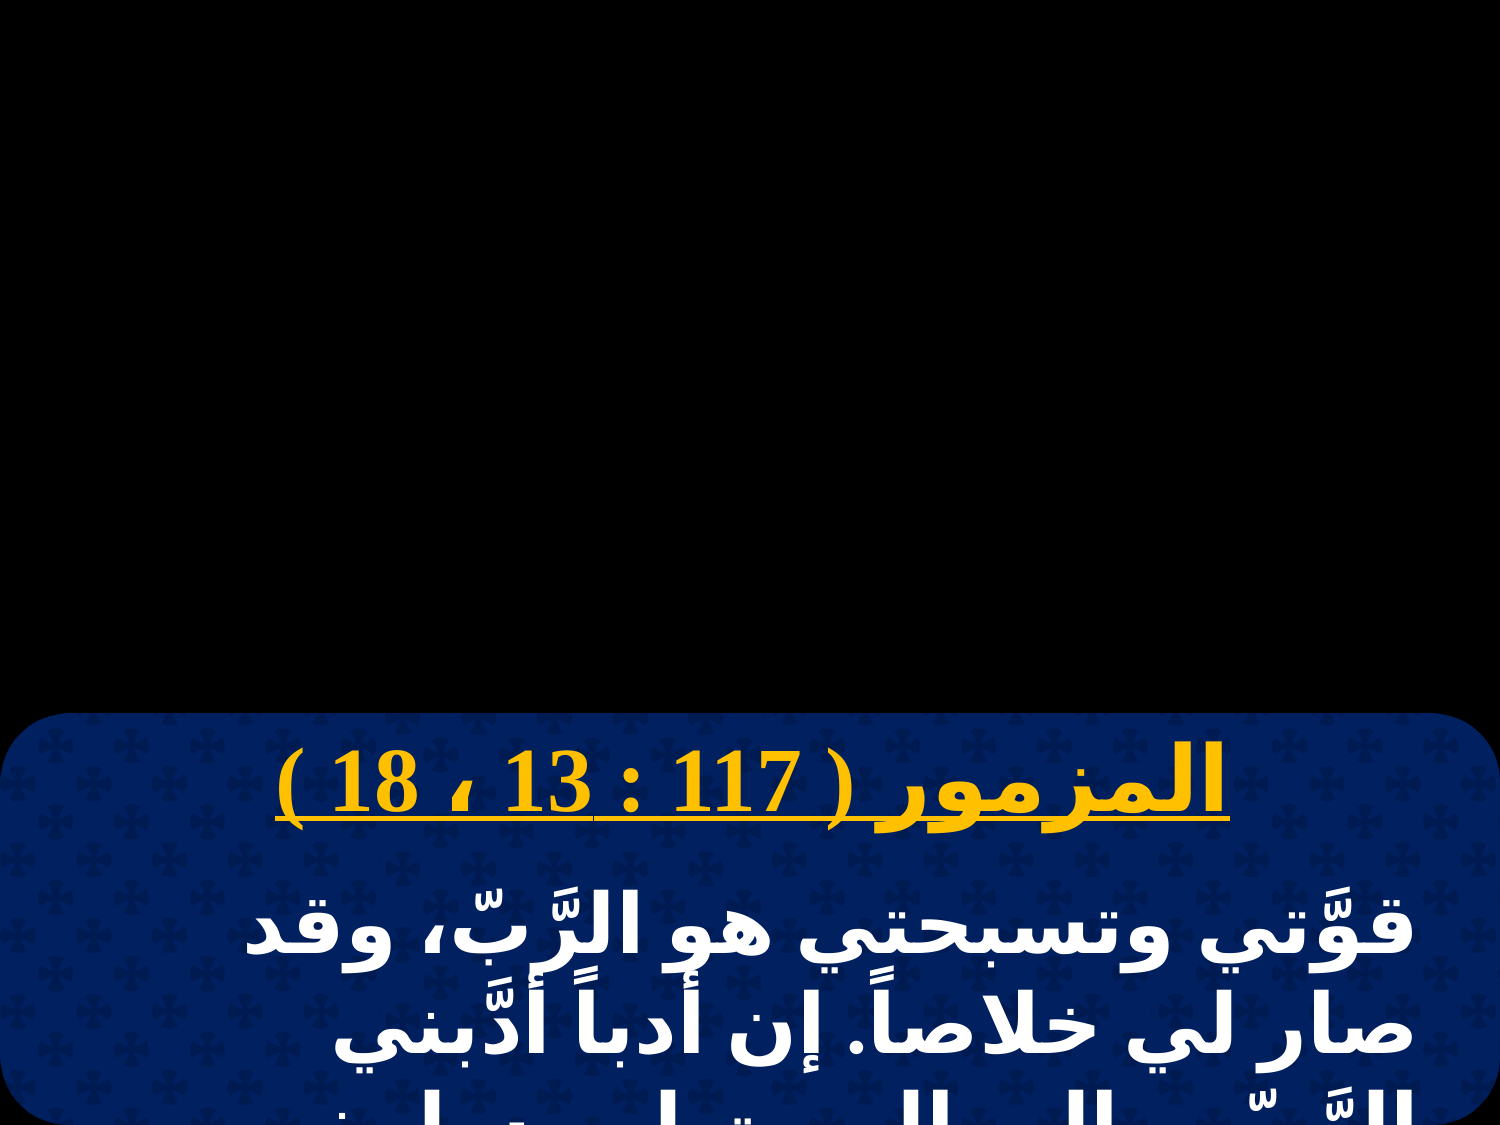

المزمور ( 117 : 13 ، 18 )
قوَّتي وتسبحتي هو الرَّبّ، وقد صار لي خلاصاً. إن أدباً أدَّبني الرَّبّ، وإلى الموت لم يسلمني.